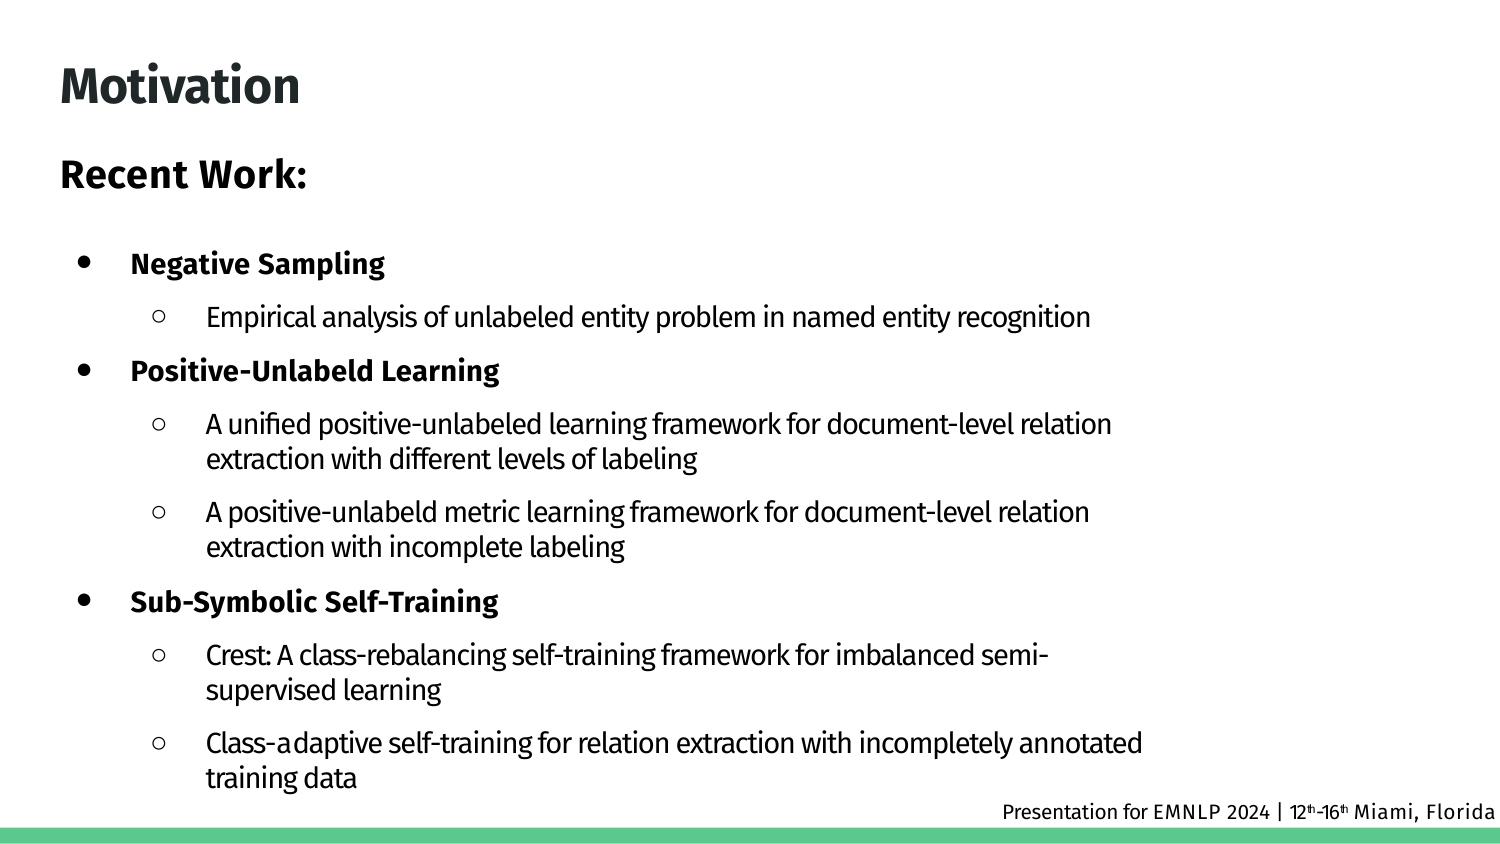

# Motivation
Recent Work:
Negative Sampling
Empirical analysis of unlabeled entity problem in named entity recognition
Positive-Unlabeld Learning
A unified positive-unlabeled learning framework for document-level relation extraction with different levels of labeling
A positive-unlabeld metric learning framework for document-level relation extraction with incomplete labeling
Sub-Symbolic Self-Training
Crest: A class-rebalancing self-training framework for imbalanced semi-supervised learning
Class-adaptive self-training for relation extraction with incompletely annotated training data
Presentation for EMNLP 2024 | 12th-16th Miami, Florida